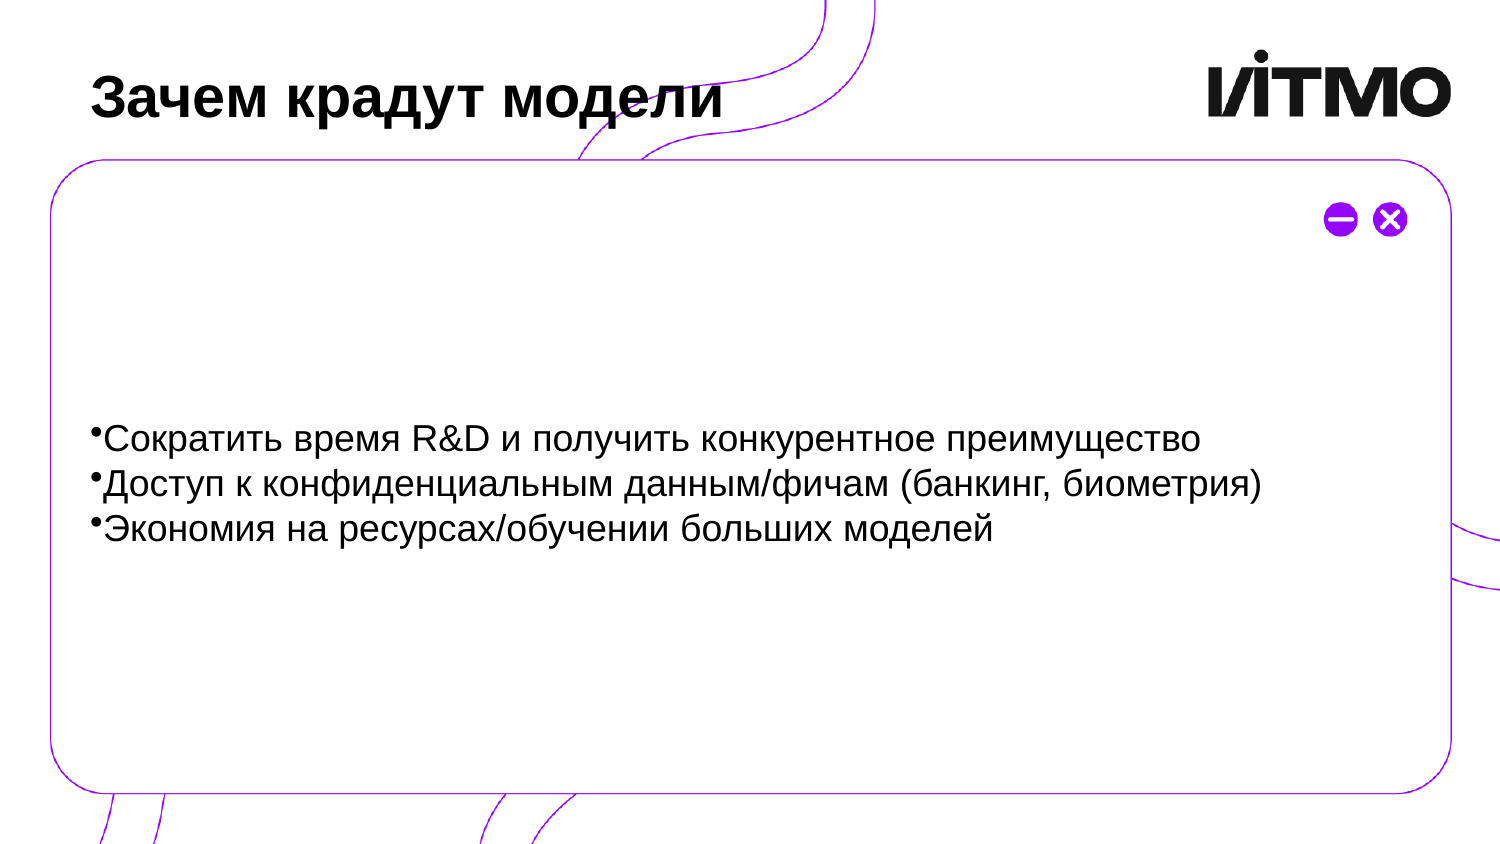

# Зачем крадут модели
Сократить время R&D и получить конкурентное преимущество
Доступ к конфиденциальным данным/фичам (банкинг, биометрия)
Экономия на ресурсах/обучении больших моделей